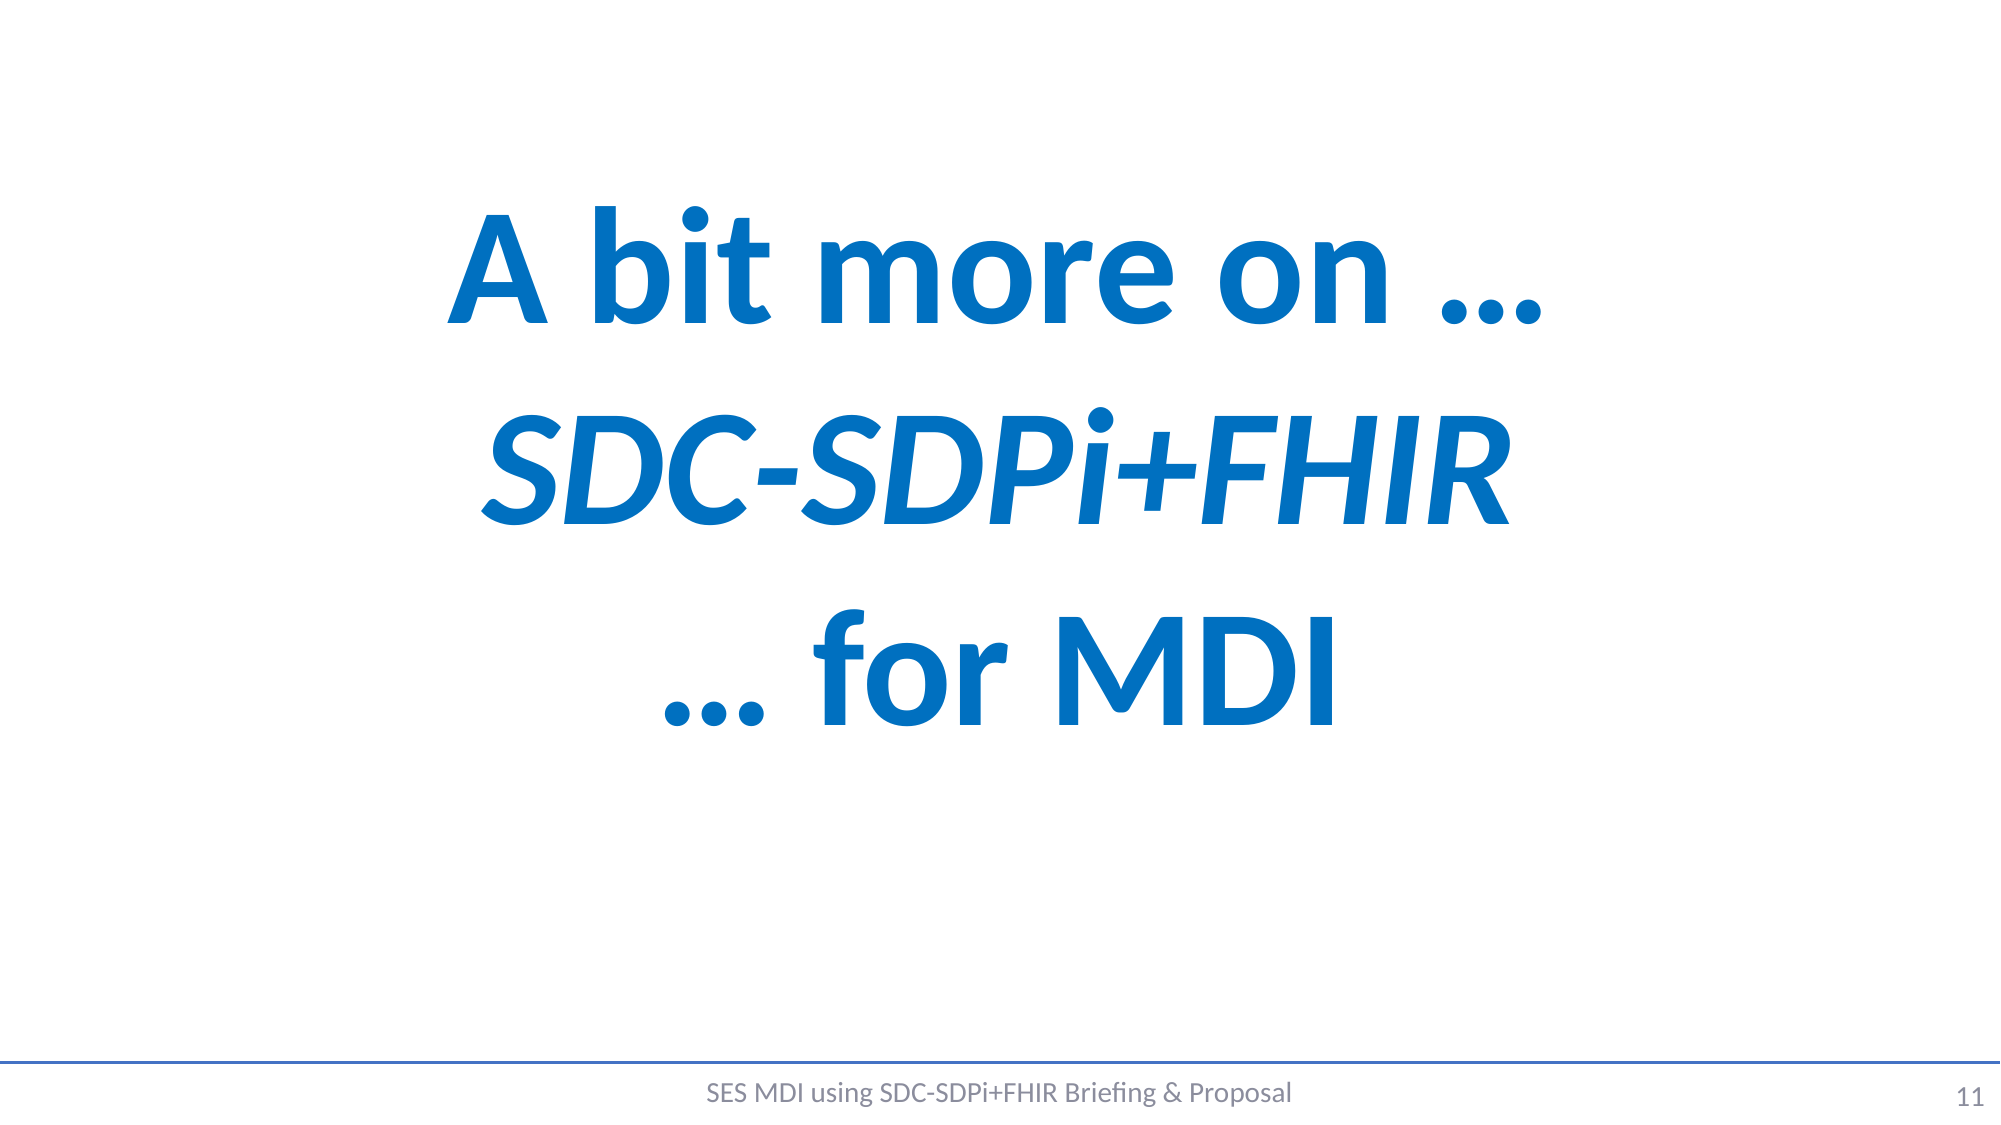

A bit more on …
SDC-SDPi+FHIR
… for MDI
SES MDI using SDC-SDPi+FHIR Briefing & Proposal
11